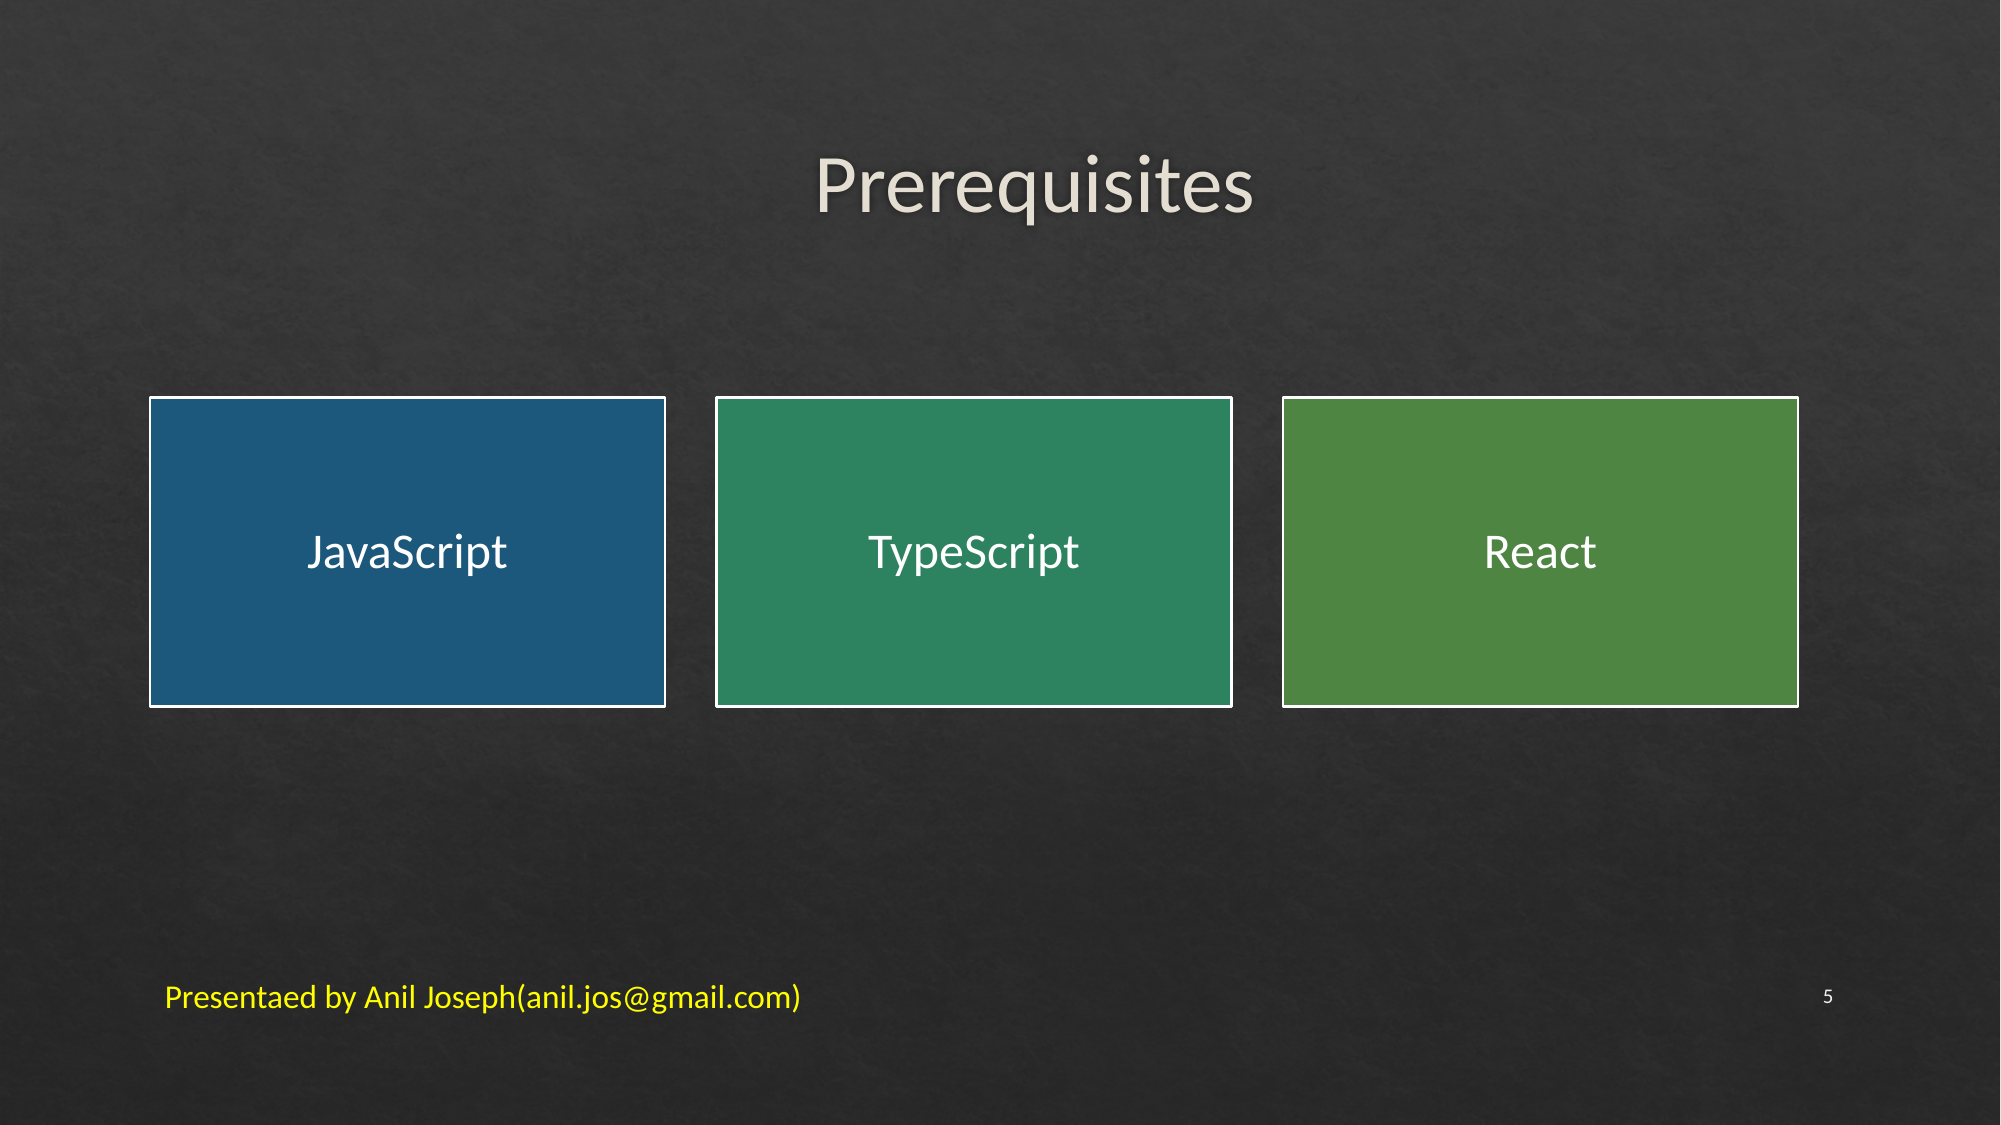

# Prerequisites
JavaScript
TypeScript
React
Presentaed by Anil Joseph(anil.jos@gmail.com)
5